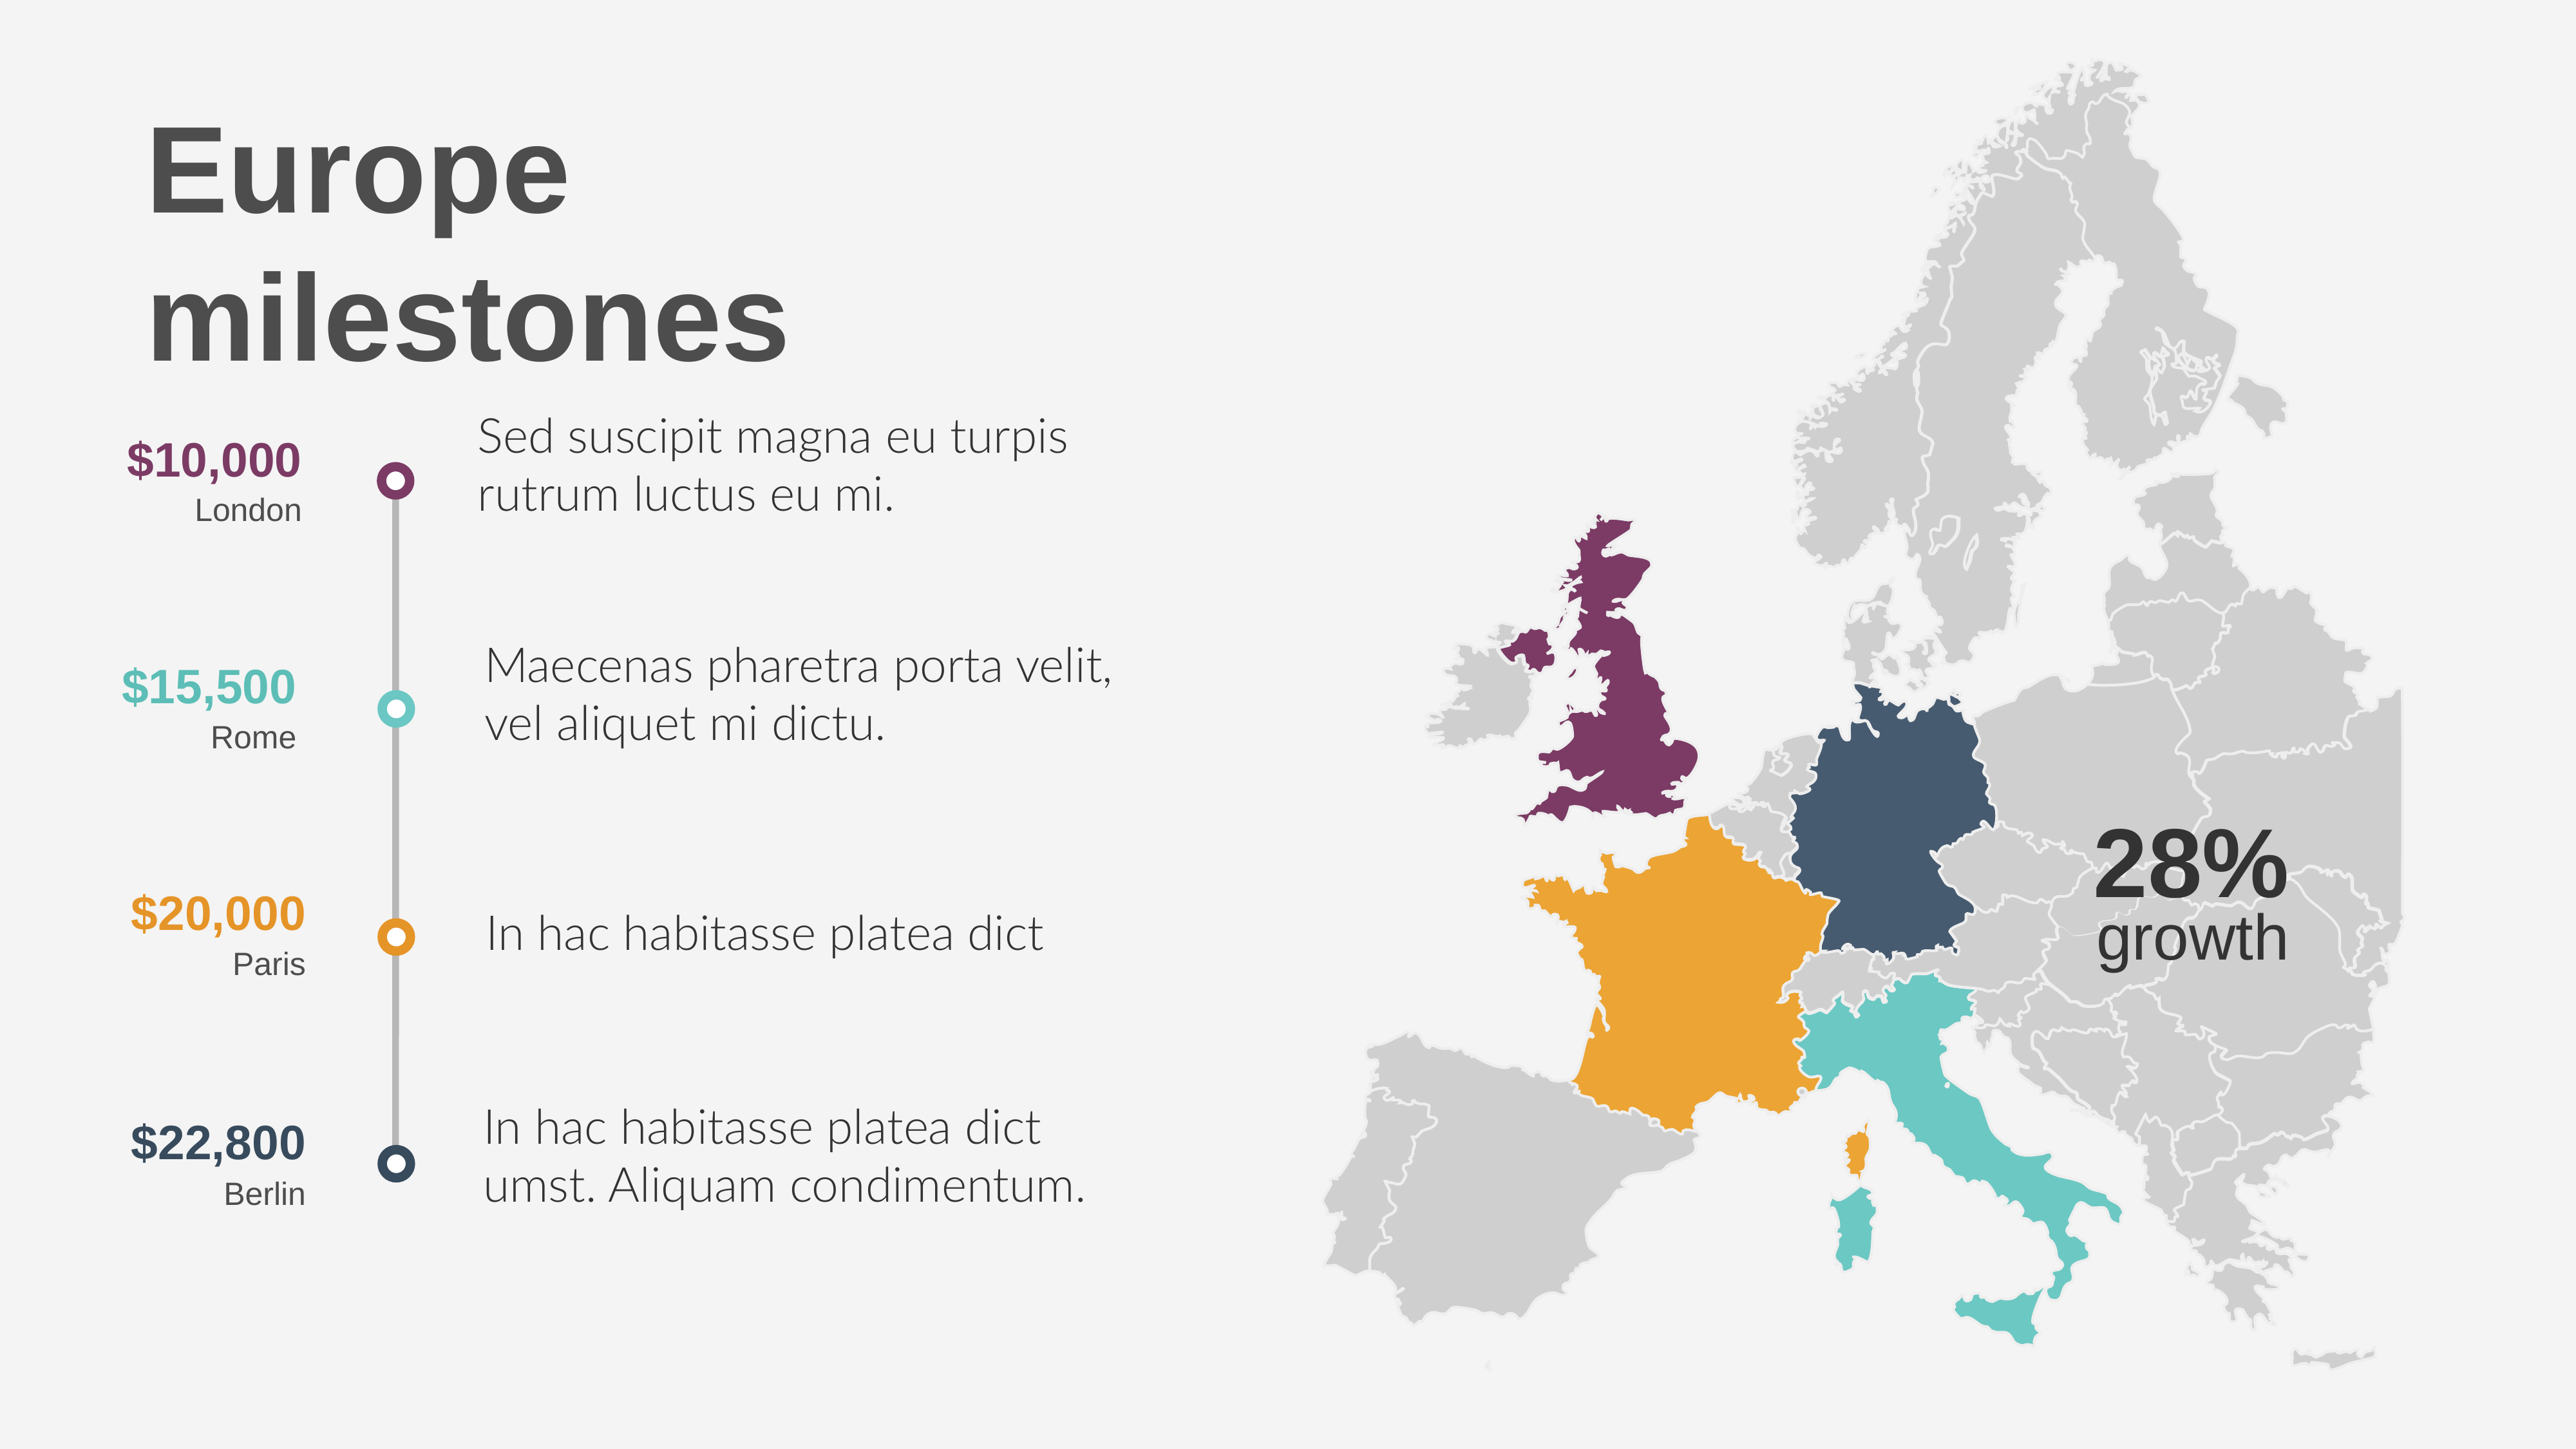

Europe milestones

Sed suscipit magna eu turpis rutrum luctus eu mi.
$10,000

London

Maecenas pharetra porta velit, vel aliquet mi dictu.
$15,500

Rome

28%

$20,000

growth

In hac habitasse platea dict

Paris

In hac habitasse platea dict umst. Aliquam condimentum.
$22,800

Berlin